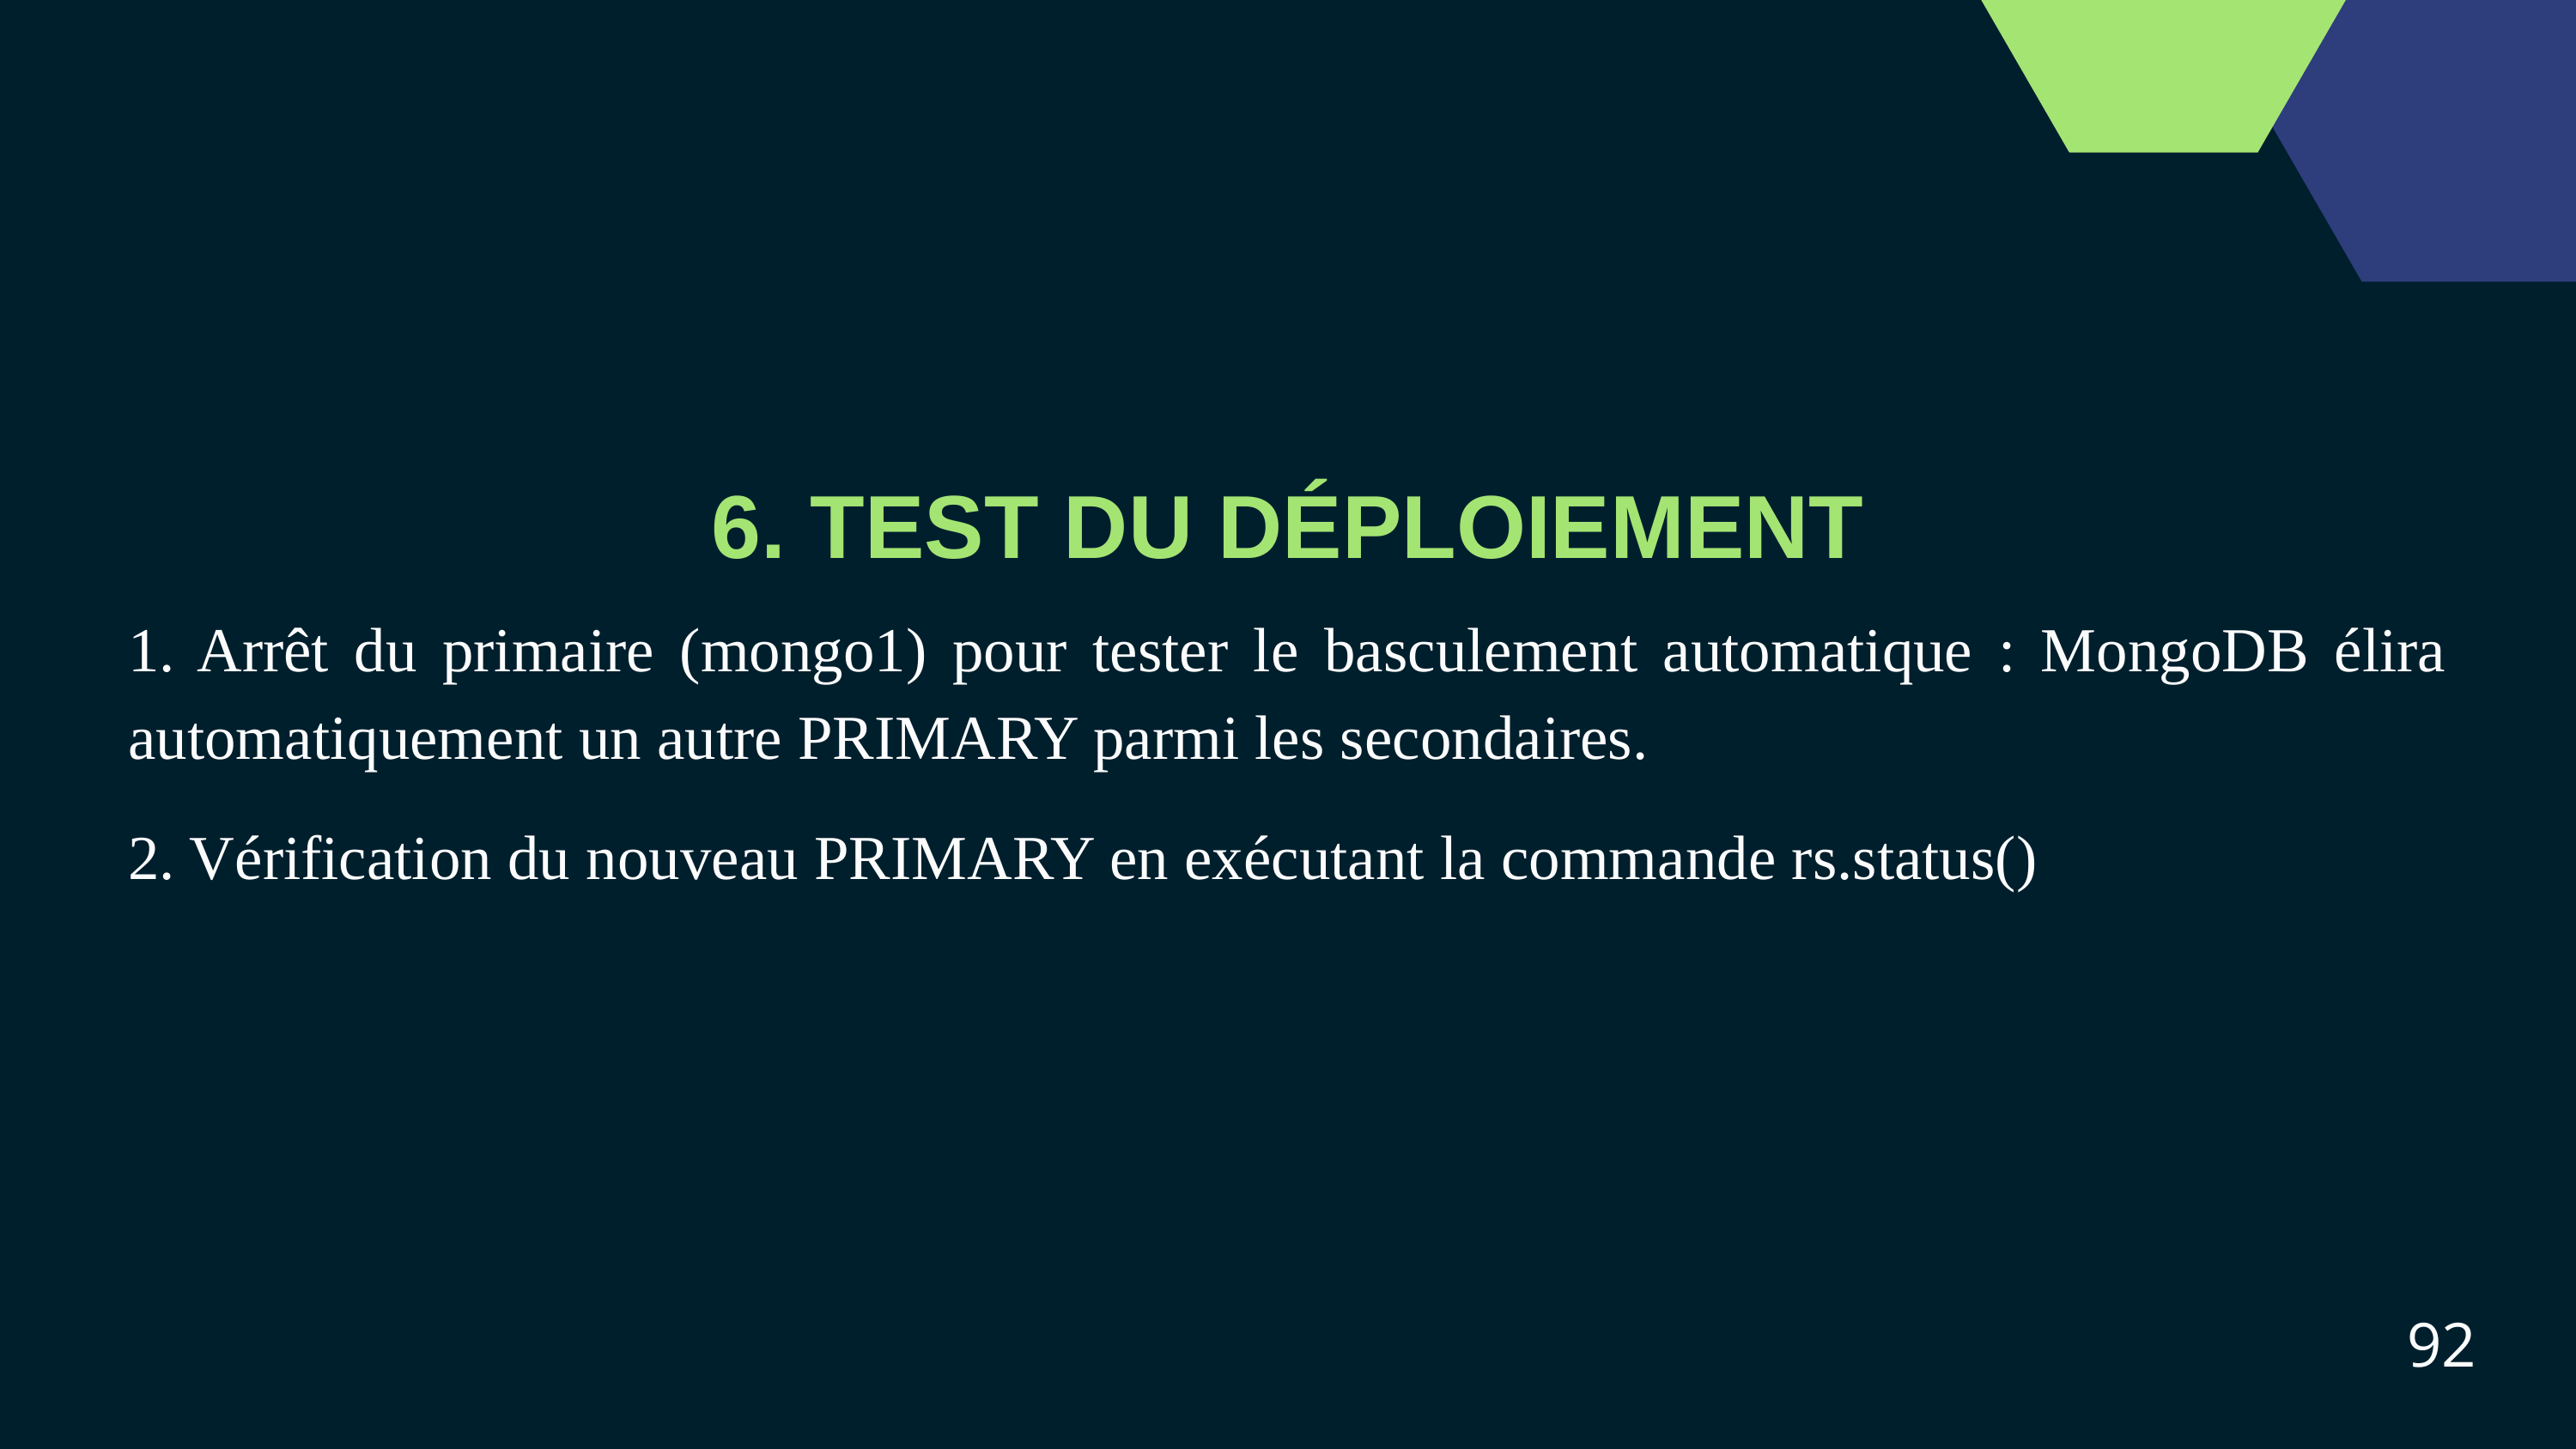

6. TEST DU DÉPLOIEMENT
1. Arrêt du primaire (mongo1) pour tester le basculement automatique : MongoDB élira automatiquement un autre PRIMARY parmi les secondaires.
2. Vérification du nouveau PRIMARY en exécutant la commande rs.status()
92